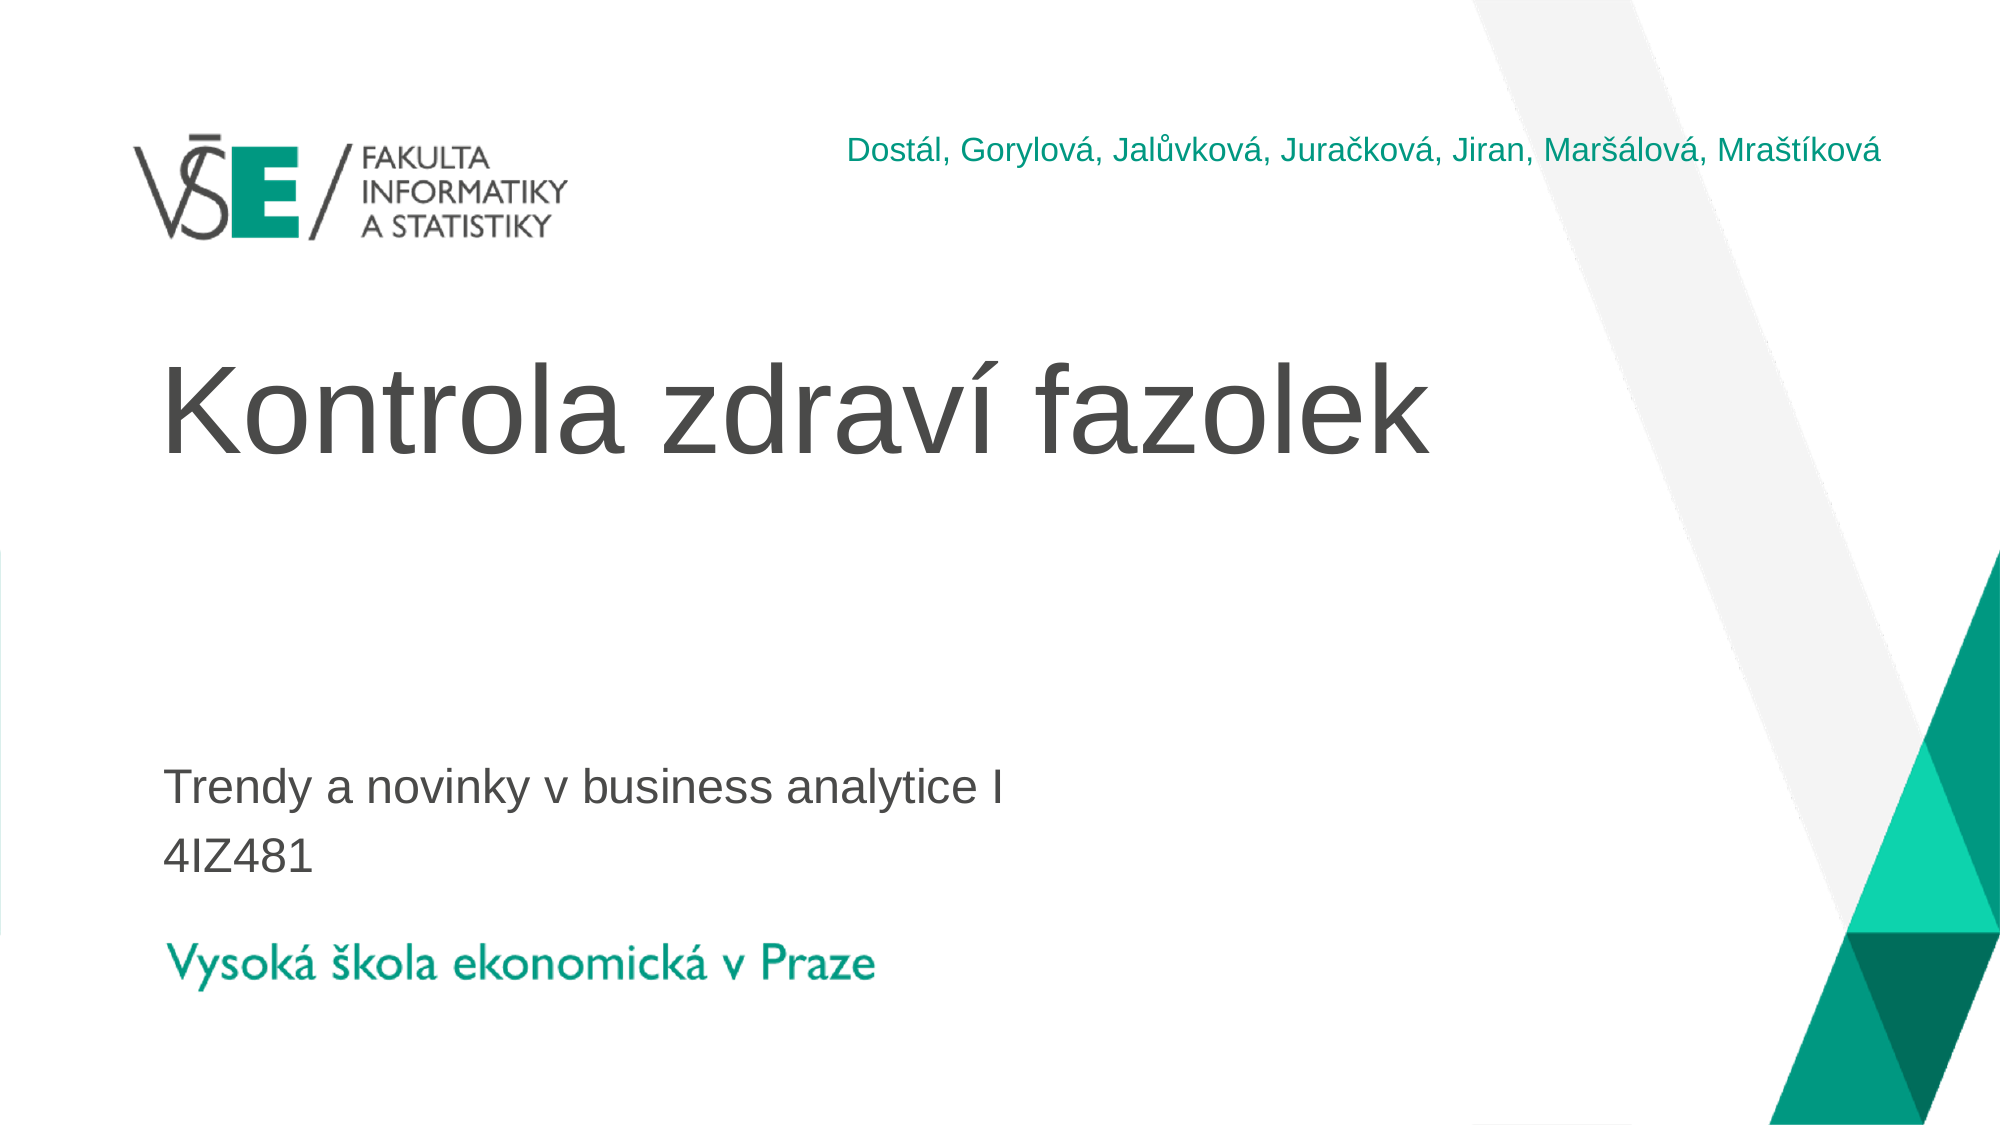

Dostál, Gorylová, Jalůvková, Juračková, Jiran, Maršálová, Mraštíková

# Kontrola zdraví fazolek
Trendy a novinky v business analytice I
4IZ481